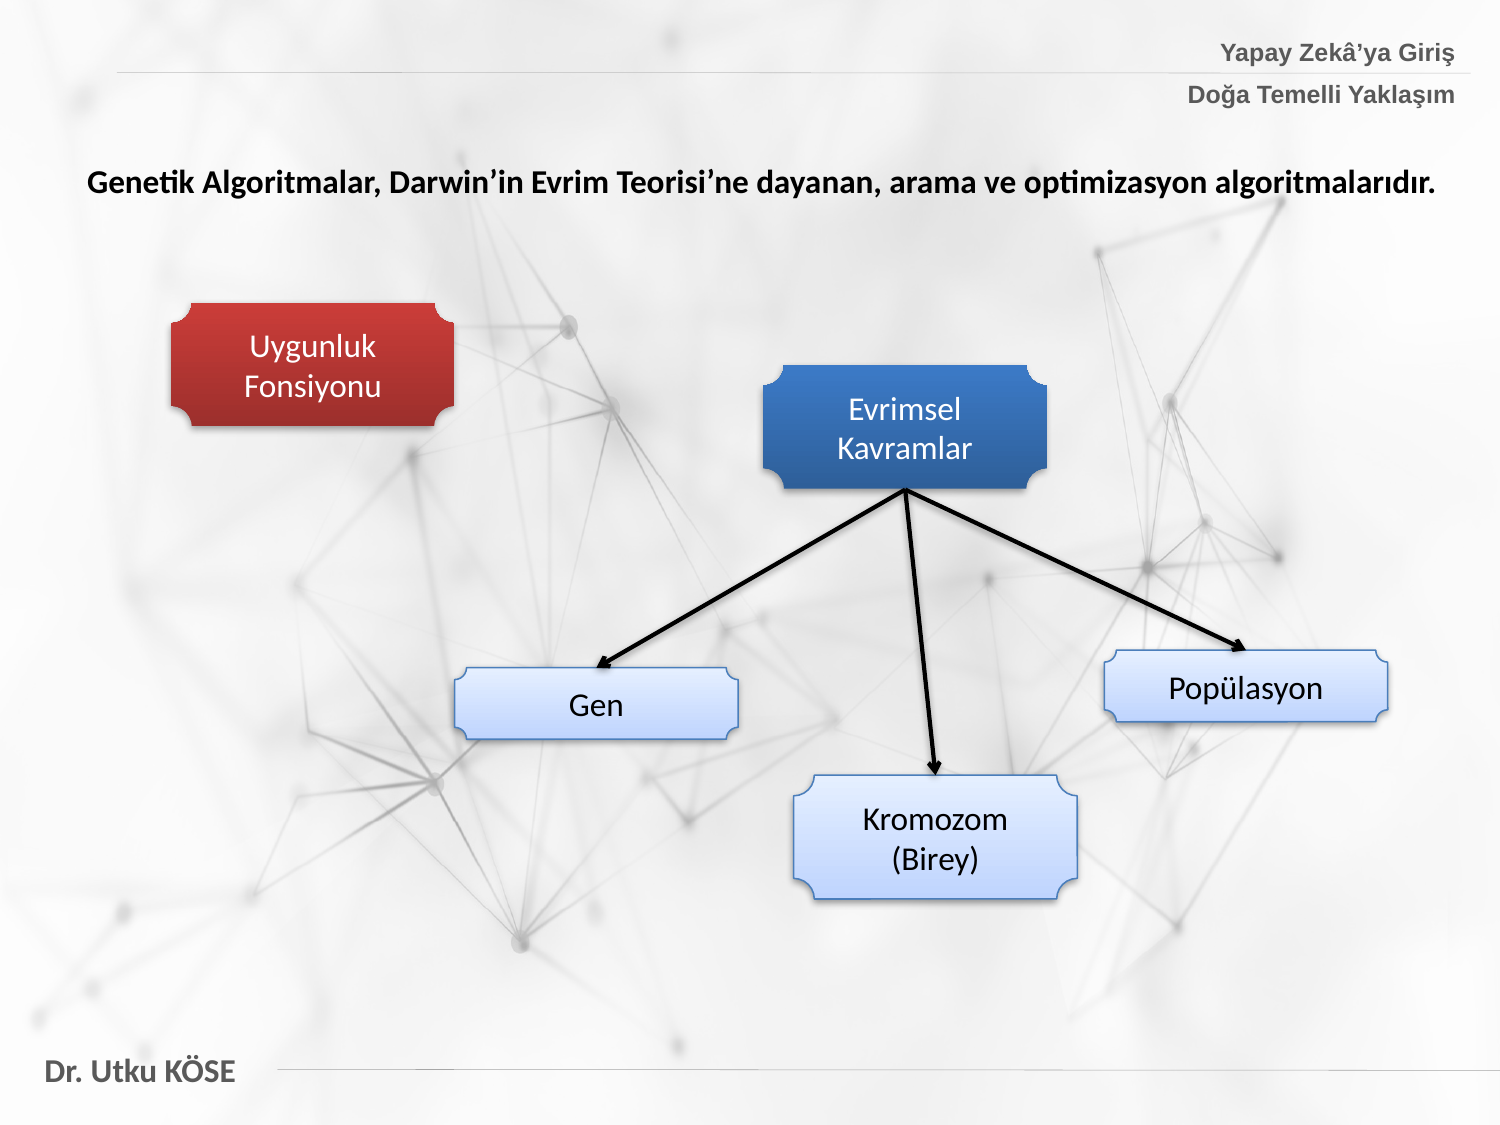

Yapay Zekâ’ya Giriş
Doğa Temelli Yaklaşım
Genetik Algoritmalar, Darwin’in Evrim Teorisi’ne dayanan, arama ve optimizasyon algoritmalarıdır.
Uygunluk Fonsiyonu
Evrimsel Kavramlar
Popülasyon
Gen
Kromozom (Birey)